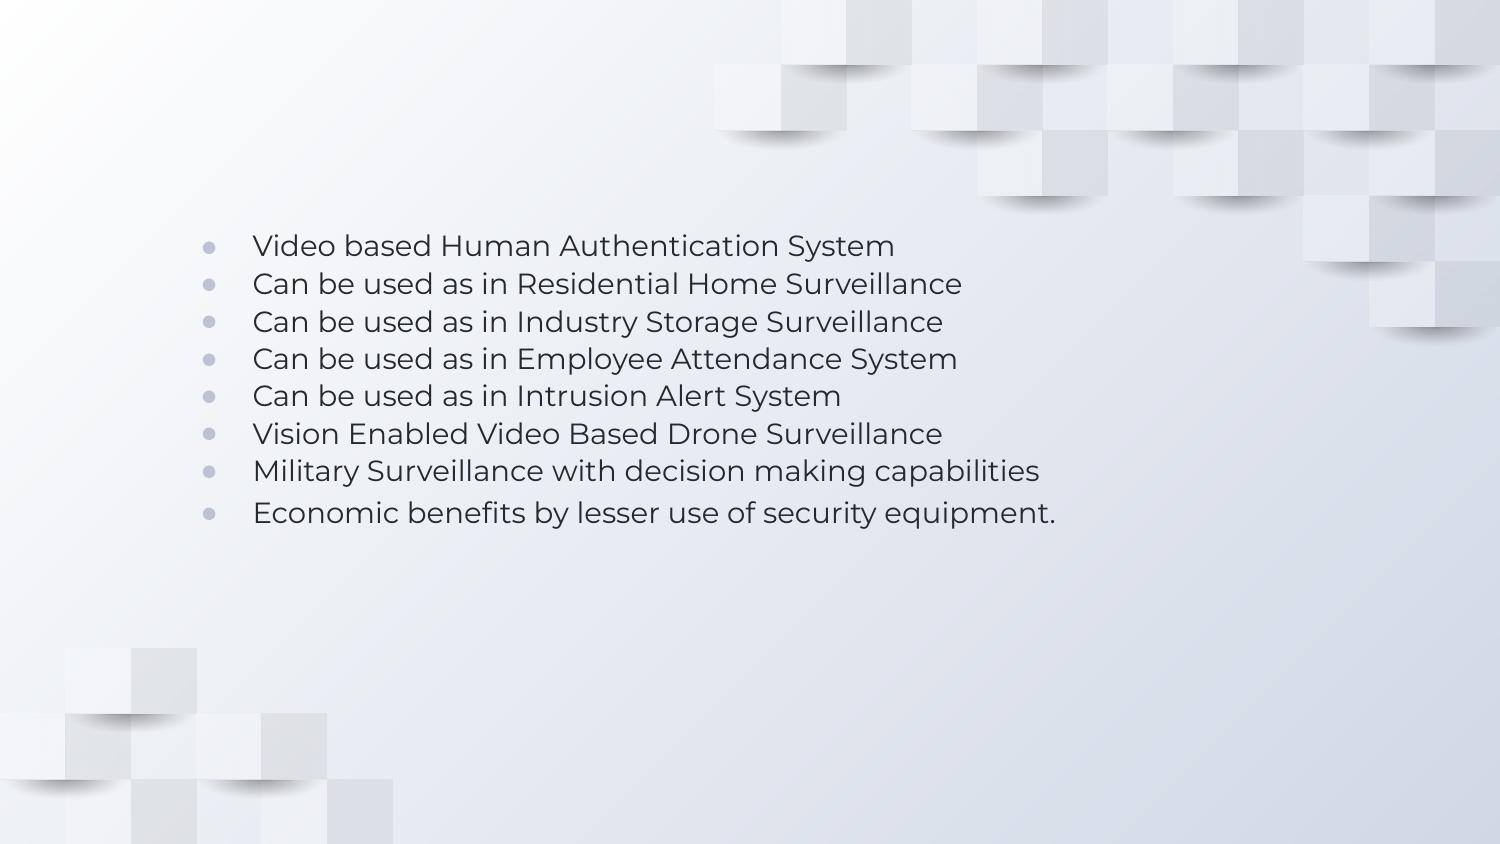

Video based Human Authentication System
Can be used as in Residential Home Surveillance
Can be used as in Industry Storage Surveillance
Can be used as in Employee Attendance System
Can be used as in Intrusion Alert System
Vision Enabled Video Based Drone Surveillance
Military Surveillance with decision making capabilities
Economic benefits by lesser use of security equipment.